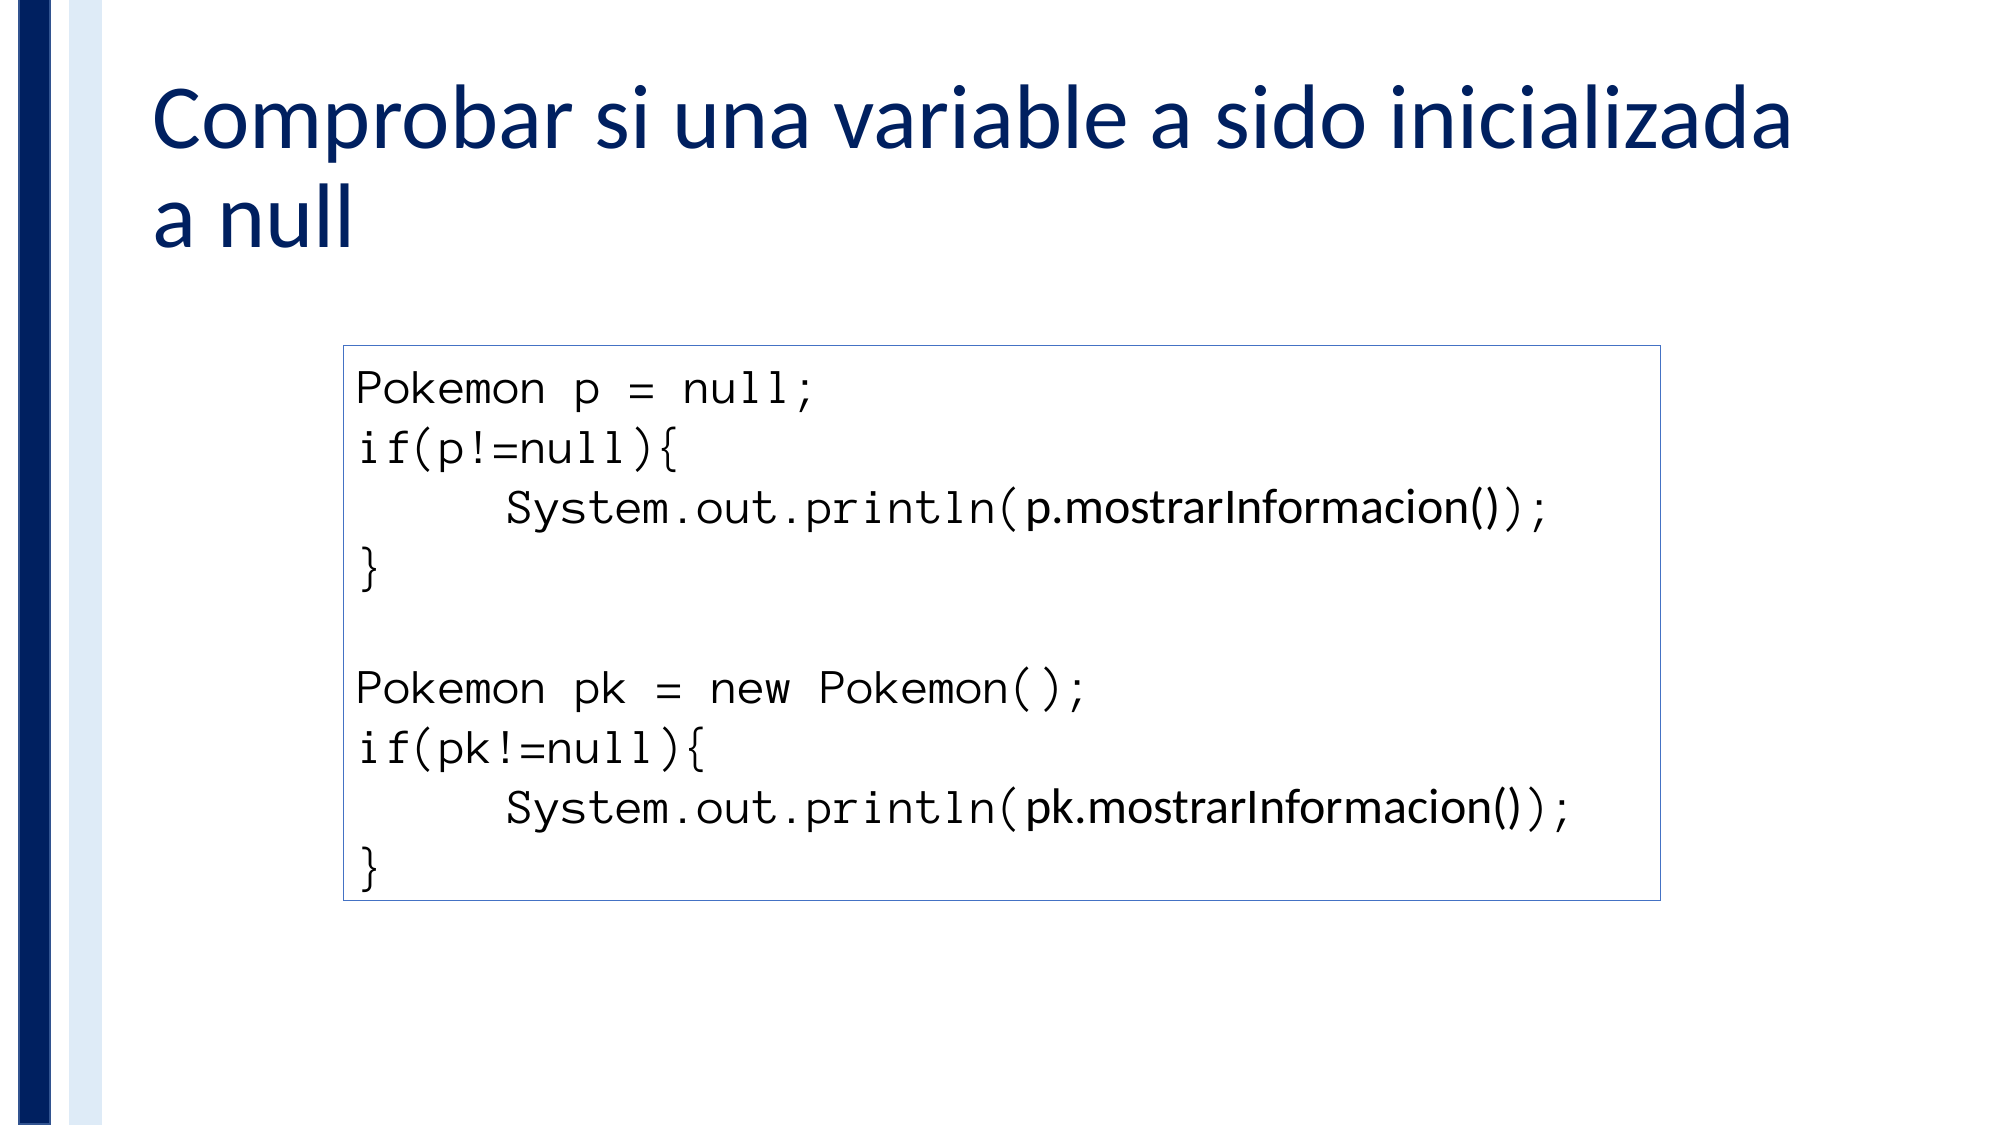

# Comprobar si una variable a sido inicializada a null

Pokemon p = null;
if(p!=null){
	System.out.println(p.mostrarInformacion());
}

Pokemon pk = new Pokemon();
if(pk!=null){
	System.out.println(pk.mostrarInformacion());
}